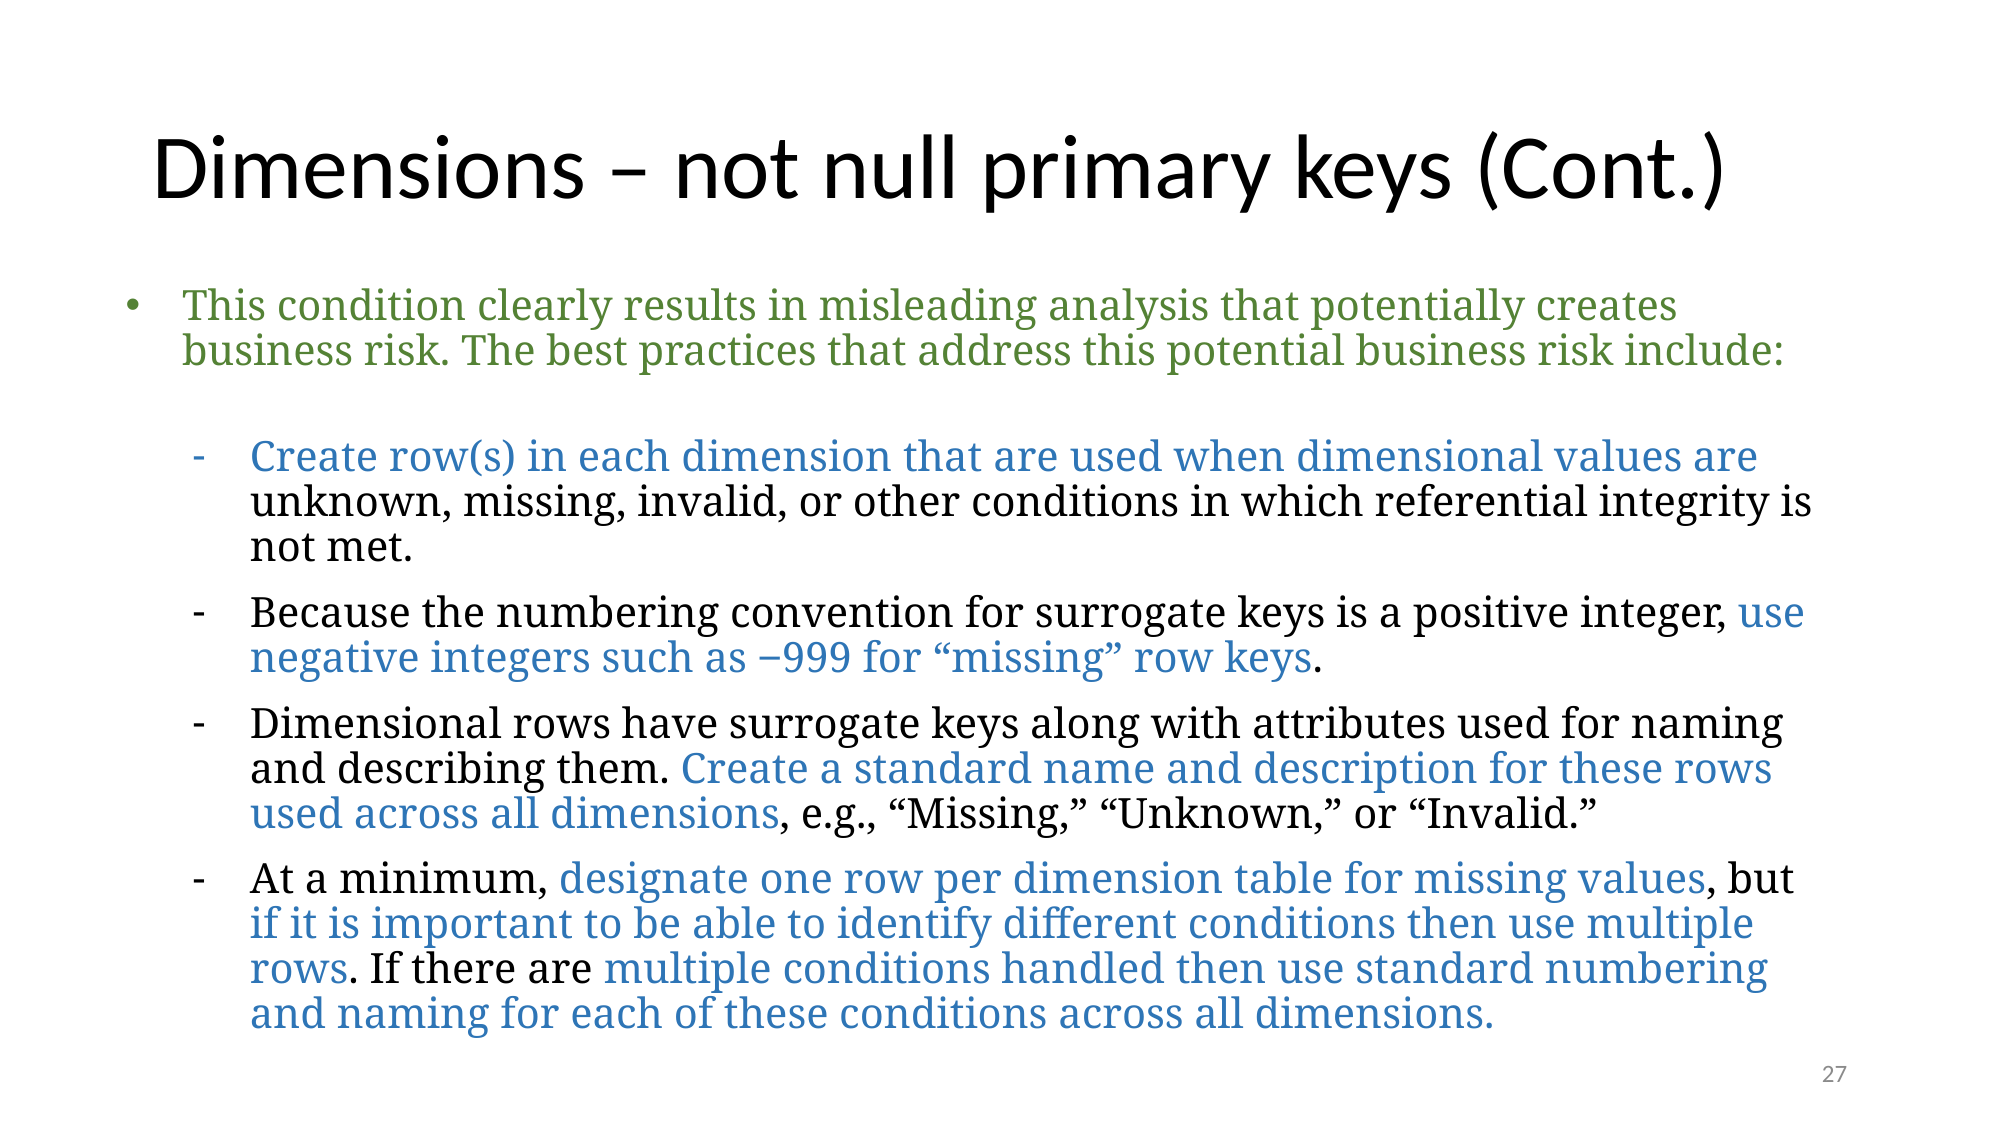

# Dimensions – not null primary keys (Cont.)
This condition clearly results in misleading analysis that potentially creates business risk. The best practices that address this potential business risk include:
Create row(s) in each dimension that are used when dimensional values are unknown, missing, invalid, or other conditions in which referential integrity is not met.
Because the numbering convention for surrogate keys is a positive integer, use negative integers such as −999 for “missing” row keys.
Dimensional rows have surrogate keys along with attributes used for naming and describing them. Create a standard name and description for these rows used across all dimensions, e.g., “Missing,” “Unknown,” or “Invalid.”
At a minimum, designate one row per dimension table for missing values, but if it is important to be able to identify different conditions then use multiple rows. If there are multiple conditions handled then use standard numbering and naming for each of these conditions across all dimensions.
27